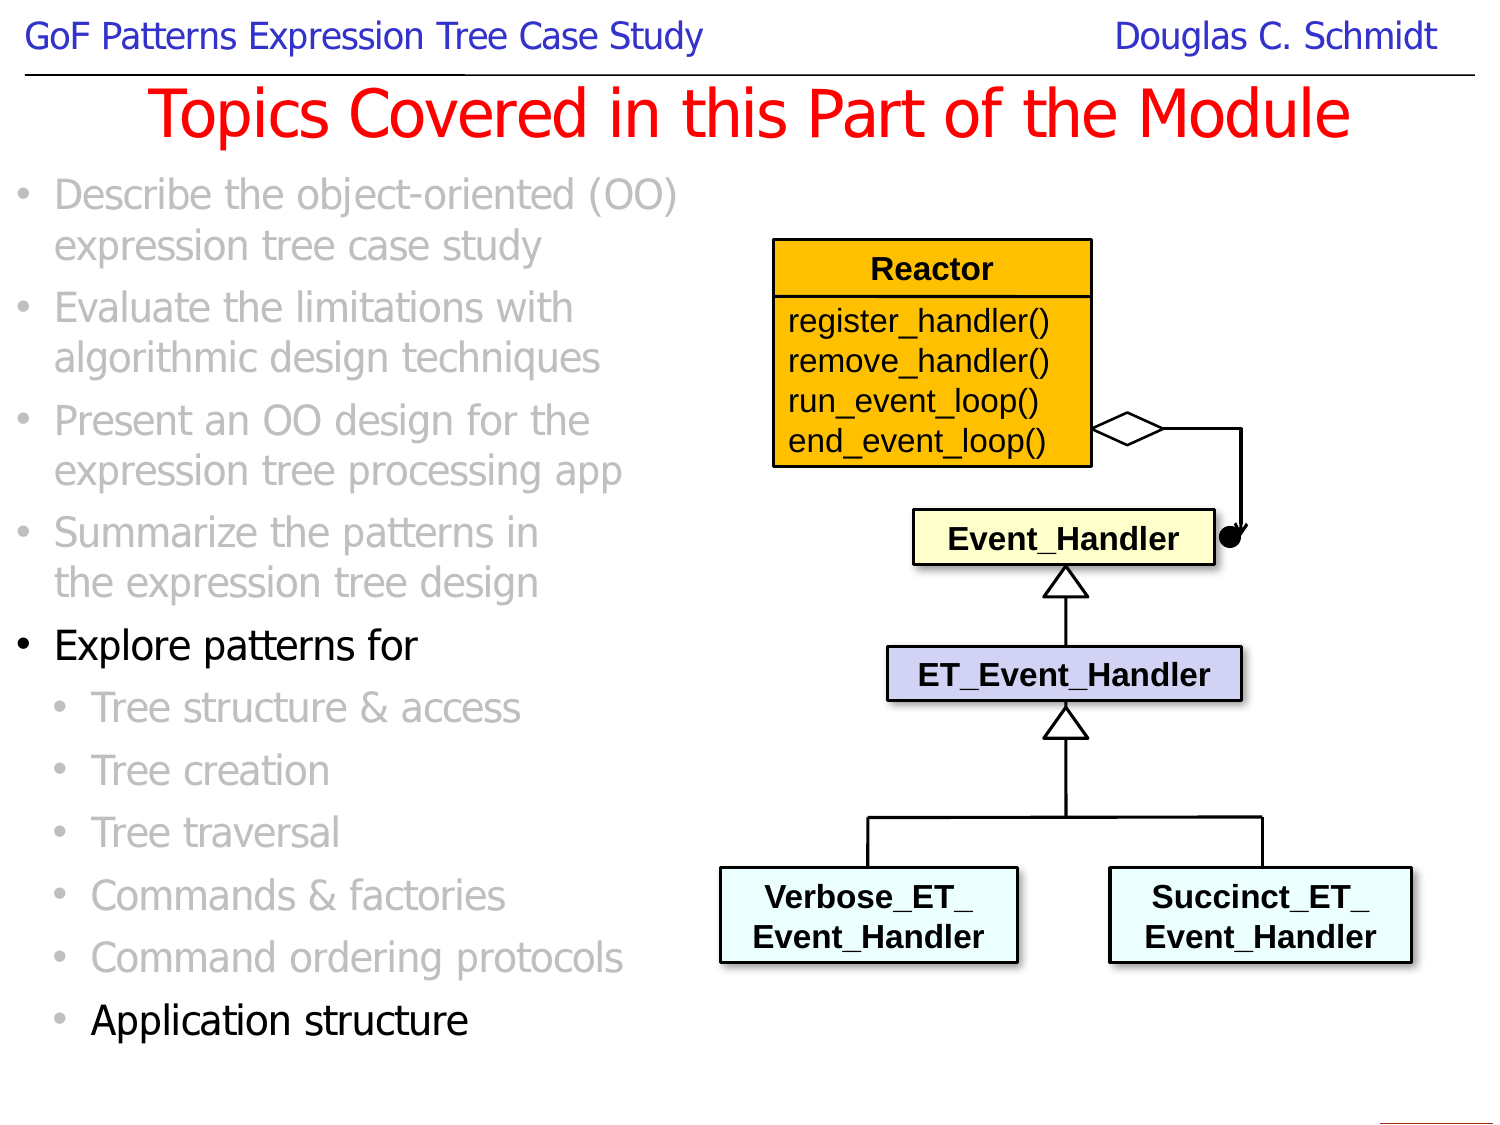

# Topics Covered in this Part of the Module
Describe the object-oriented (OO) expression tree case study
Evaluate the limitations with algorithmic design techniques
Present an OO design for the expression tree processing app
Summarize the patterns in
the expression tree design
Explore patterns for
Tree structure & access
Tree creation
Tree traversal
Commands & factories
Command ordering protocols
Application structure

Reactor
register_handler()
remove_handler()
run_event_loop()
end_event_loop()

Event_Handler

ET_Event_Handler

Verbose_ET_
Event_Handler
Succinct_ET_
Event_Handler